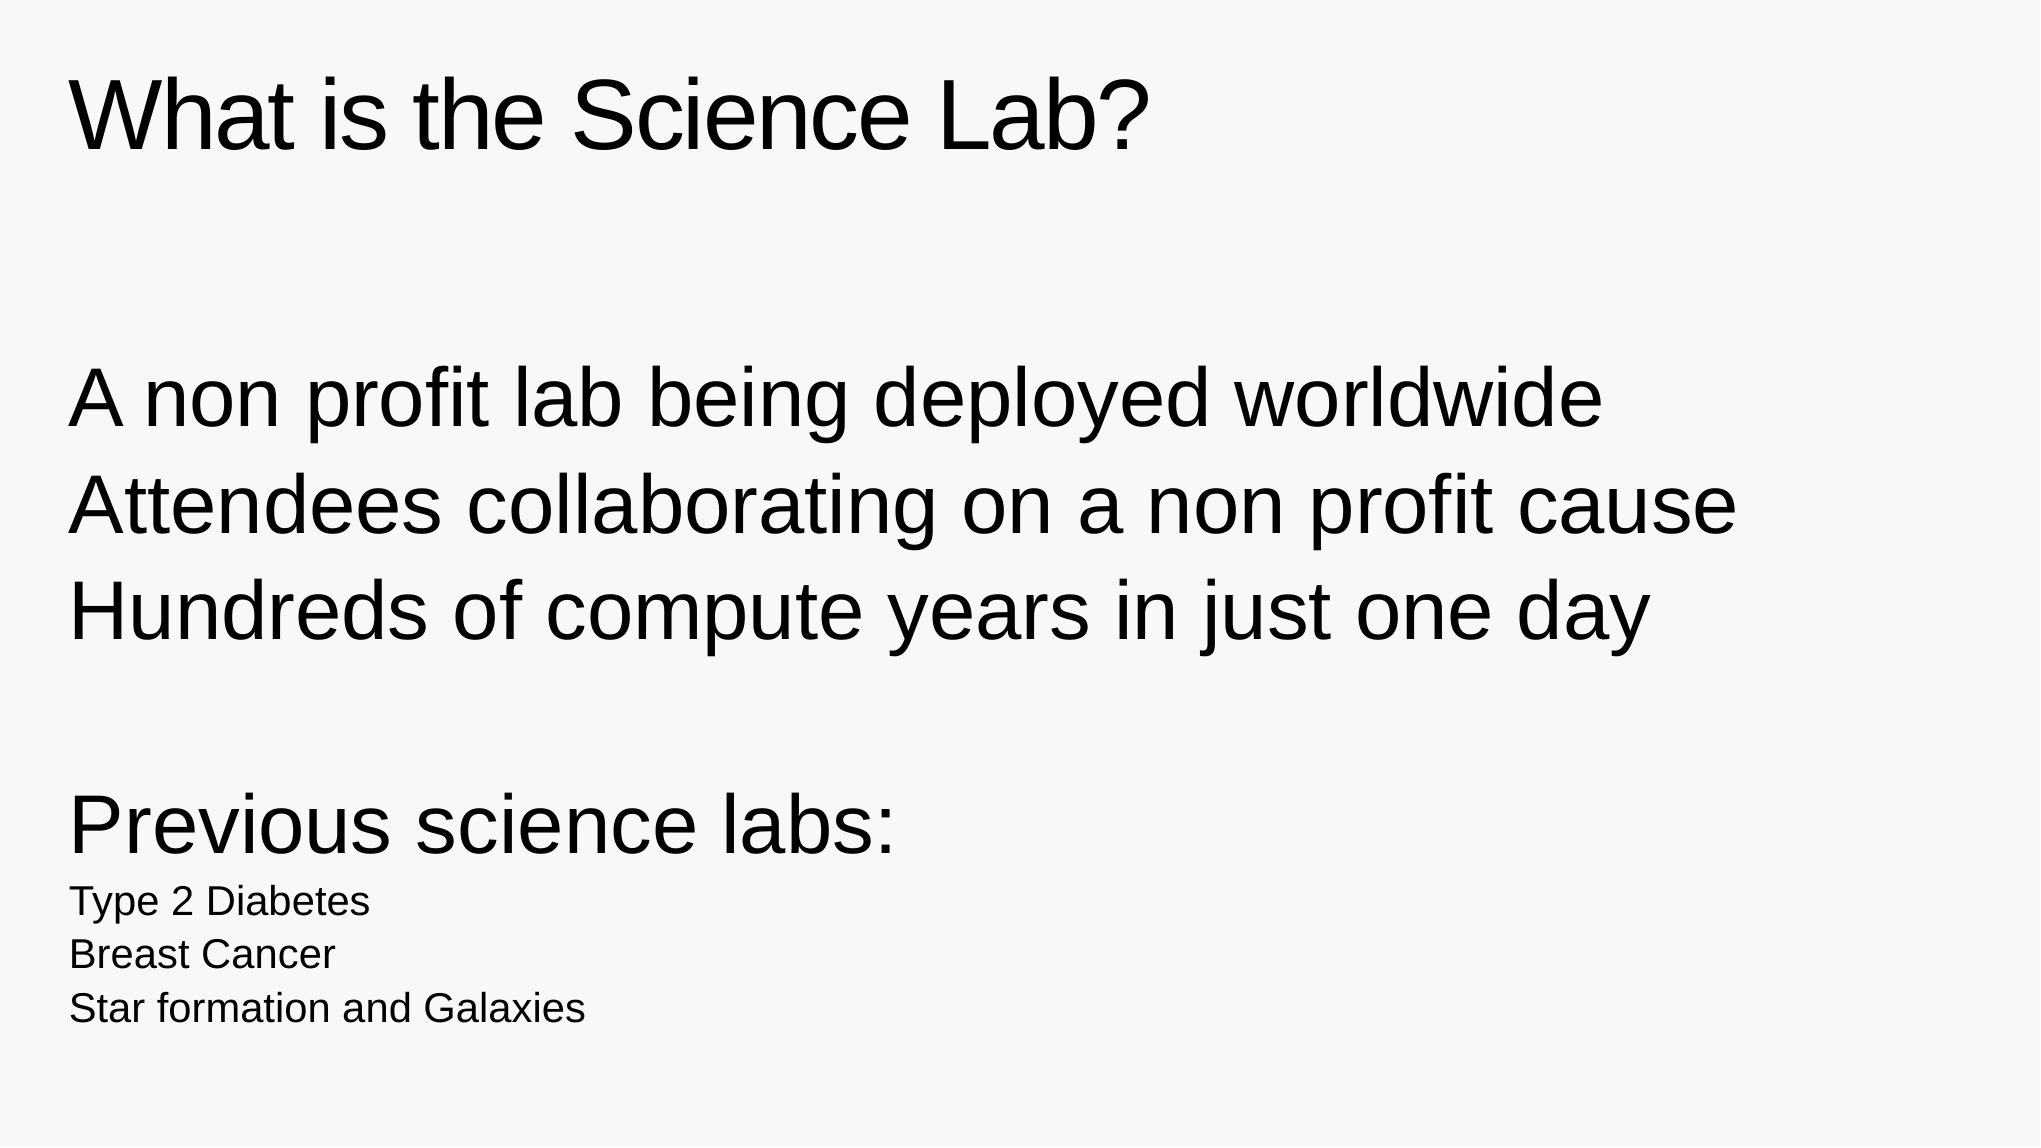

# What is the Science Lab?
A non profit lab being deployed worldwide
Attendees collaborating on a non profit cause
Hundreds of compute years in just one day

Previous science labs:
Type 2 Diabetes
Breast Cancer
Star formation and Galaxies